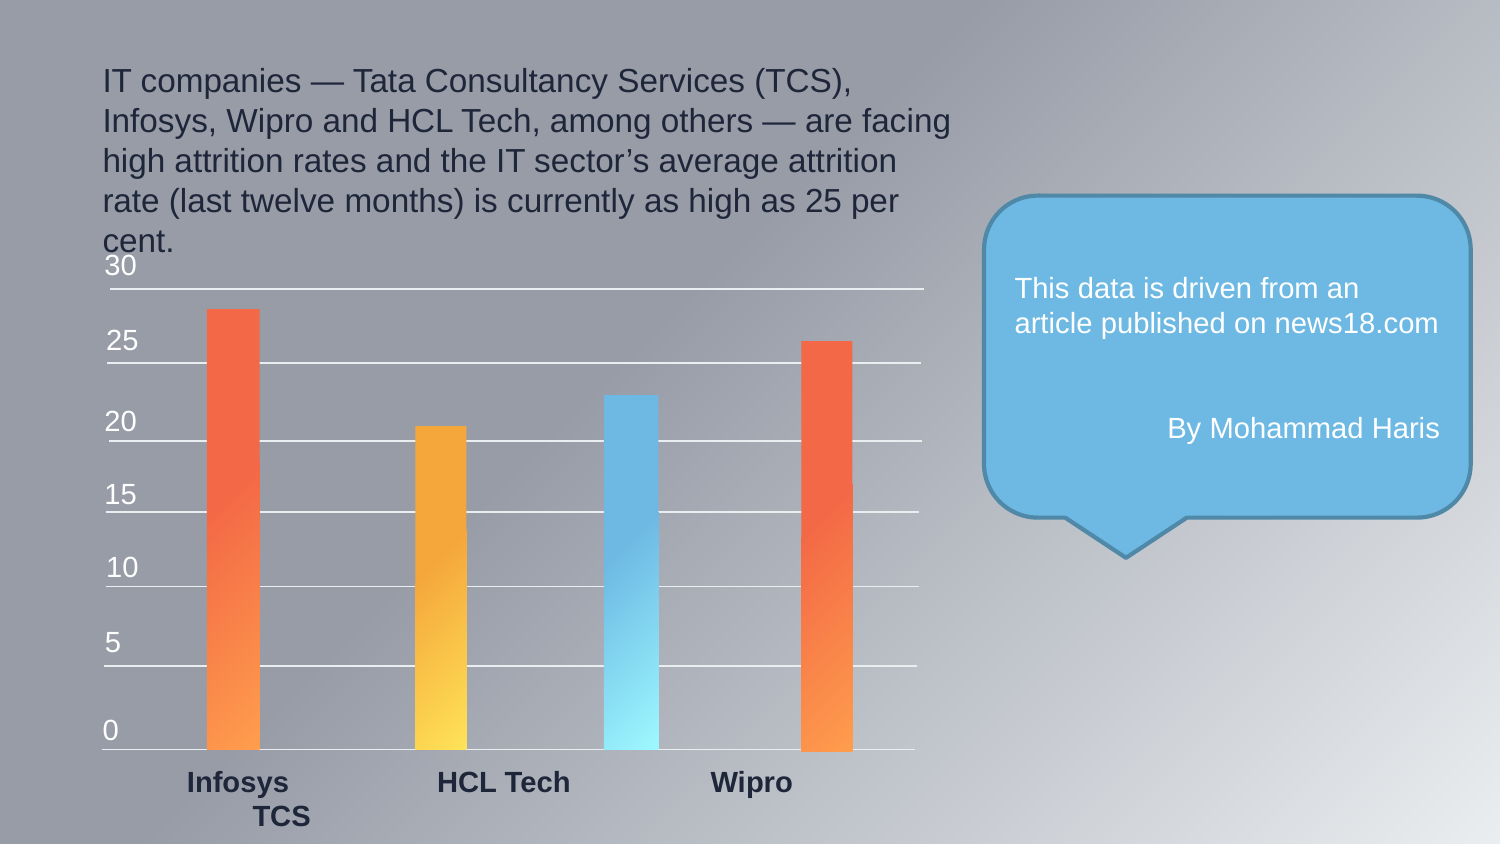

IT companies — Tata Consultancy Services (TCS), Infosys, Wipro and HCL Tech, among others — are facing high attrition rates and the IT sector’s average attrition rate (last twelve months) is currently as high as 25 per cent.
This data is driven from an article published on news18.com

By Mohammad Haris
30

25

 20

 15
 10
 5
  0
    Infosys                  HCL Tech                 Wipro                     TCS